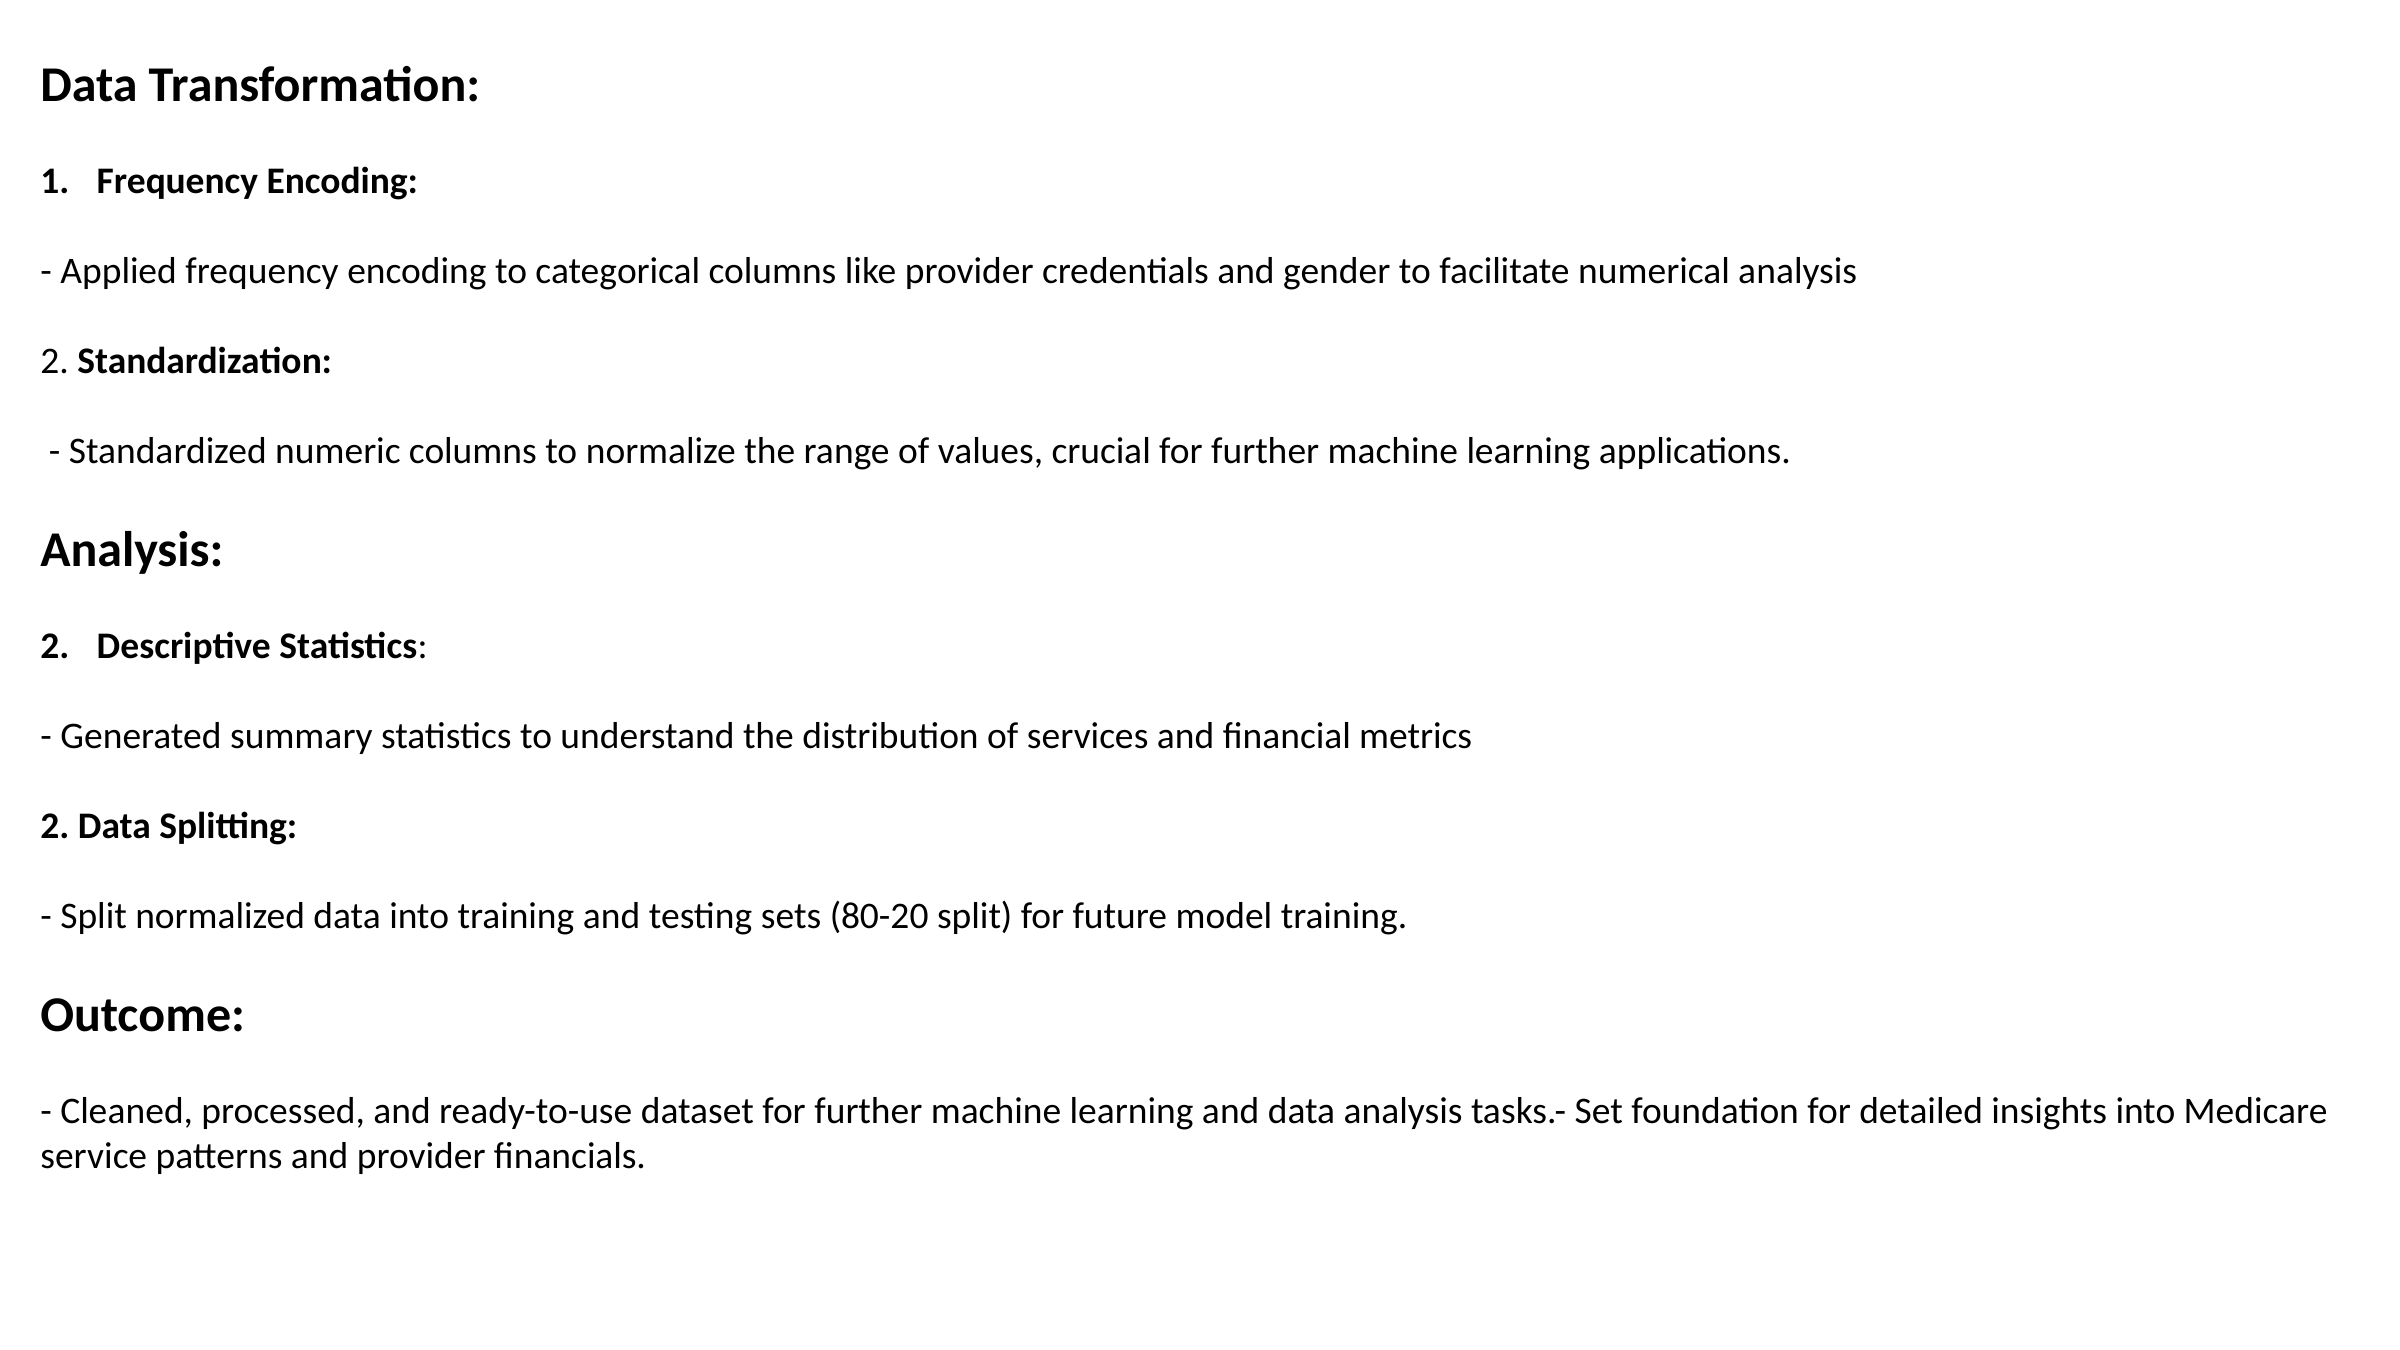

Data Transformation:

Frequency Encoding:

- Applied frequency encoding to categorical columns like provider credentials and gender to facilitate numerical analysis

2. Standardization:

 - Standardized numeric columns to normalize the range of values, crucial for further machine learning applications.

Analysis:

Descriptive Statistics:

- Generated summary statistics to understand the distribution of services and financial metrics

2. Data Splitting:

- Split normalized data into training and testing sets (80-20 split) for future model training.

Outcome:

- Cleaned, processed, and ready-to-use dataset for further machine learning and data analysis tasks.- Set foundation for detailed insights into Medicare service patterns and provider financials.